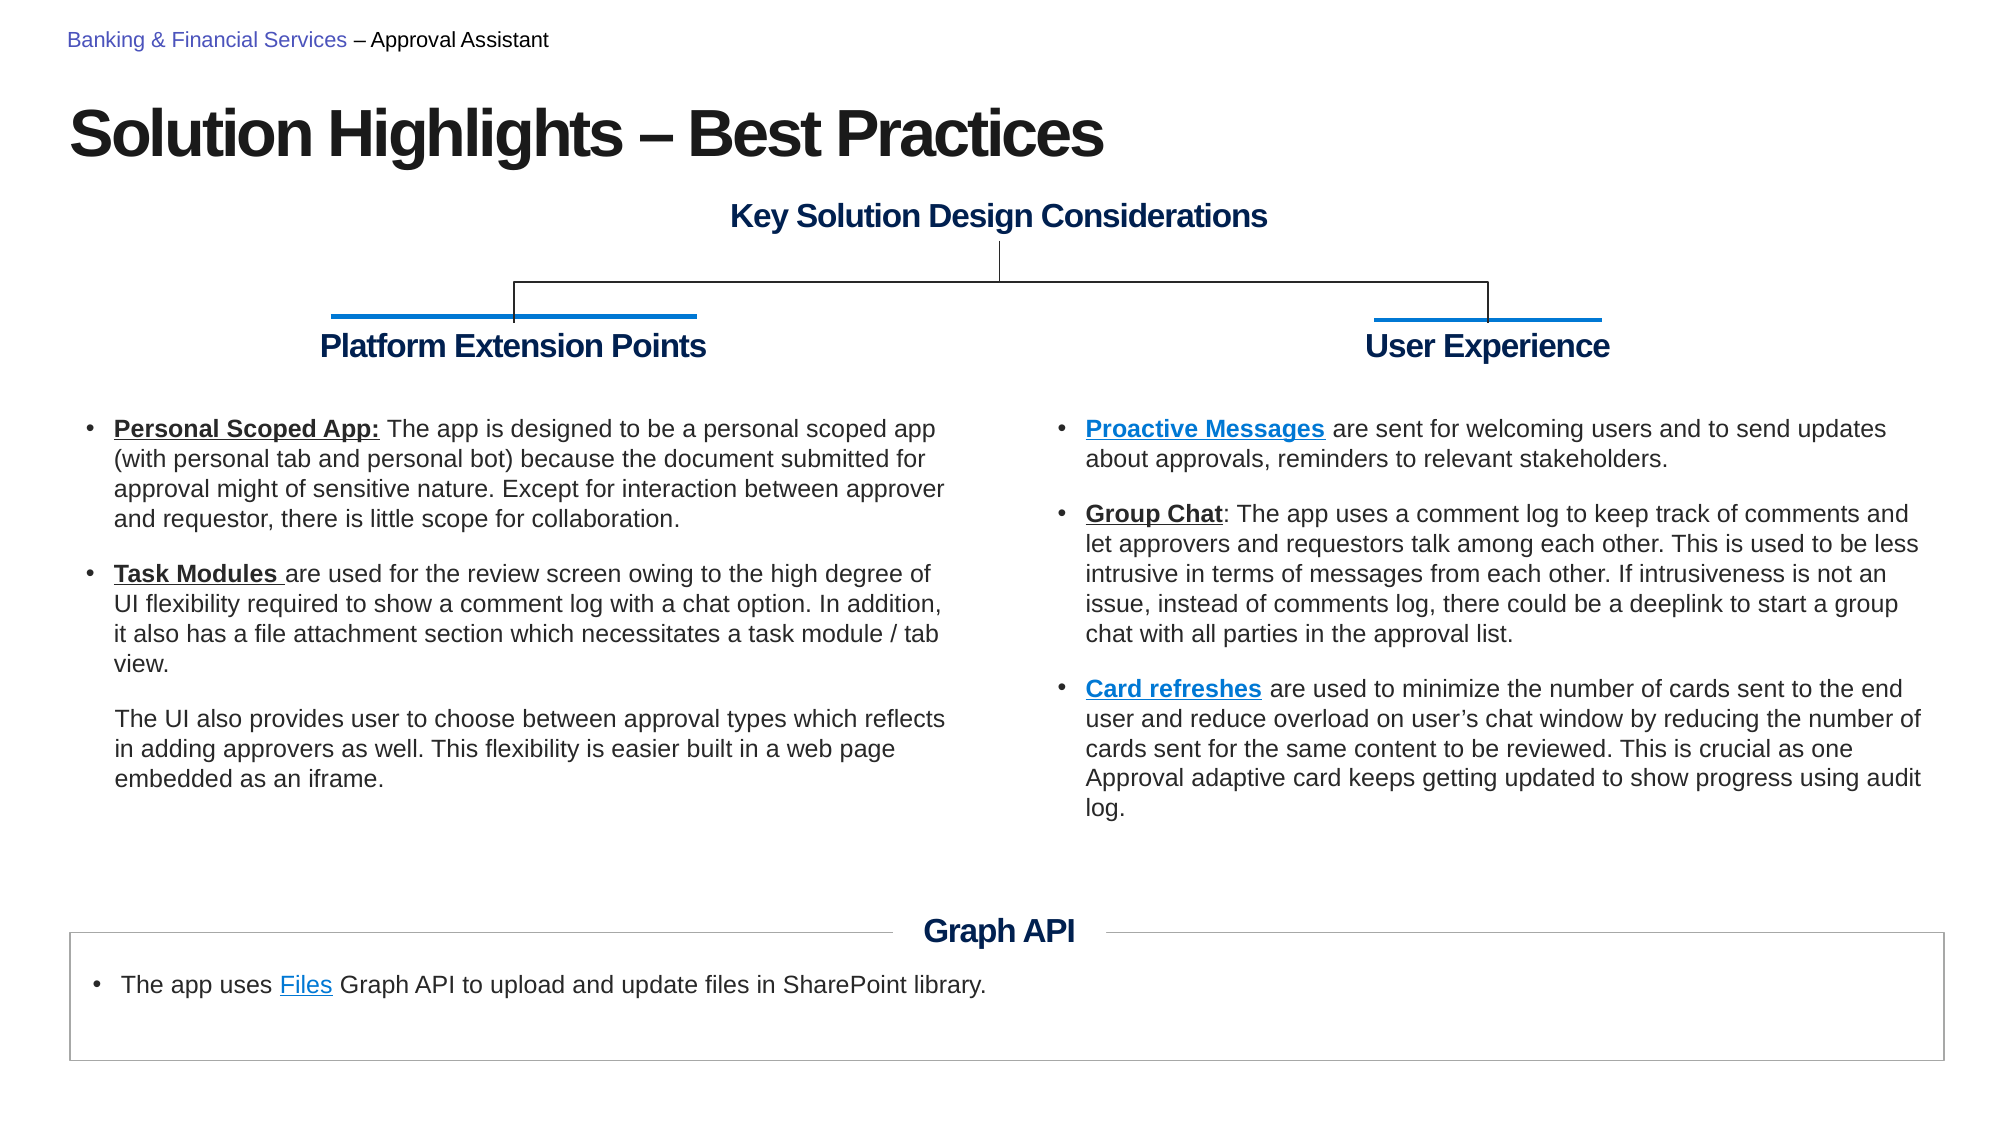

Banking & Financial Services – Approval Assistant
# Solution Highlights – Best Practices
Key Solution Design Considerations
Platform Extension Points
User Experience
Personal Scoped App: The app is designed to be a personal scoped app (with personal tab and personal bot) because the document submitted for approval might of sensitive nature. Except for interaction between approver and requestor, there is little scope for collaboration.
Task Modules are used for the review screen owing to the high degree of UI flexibility required to show a comment log with a chat option. In addition, it also has a file attachment section which necessitates a task module / tab view.
The UI also provides user to choose between approval types which reflects in adding approvers as well. This flexibility is easier built in a web page embedded as an iframe.

Proactive Messages are sent for welcoming users and to send updates about approvals, reminders to relevant stakeholders.
Group Chat: The app uses a comment log to keep track of comments and let approvers and requestors talk among each other. This is used to be less intrusive in terms of messages from each other. If intrusiveness is not an issue, instead of comments log, there could be a deeplink to start a group chat with all parties in the approval list.
Card refreshes are used to minimize the number of cards sent to the end user and reduce overload on user’s chat window by reducing the number of cards sent for the same content to be reviewed. This is crucial as one Approval adaptive card keeps getting updated to show progress using audit log.
Graph API

The app uses Files Graph API to upload and update files in SharePoint library.